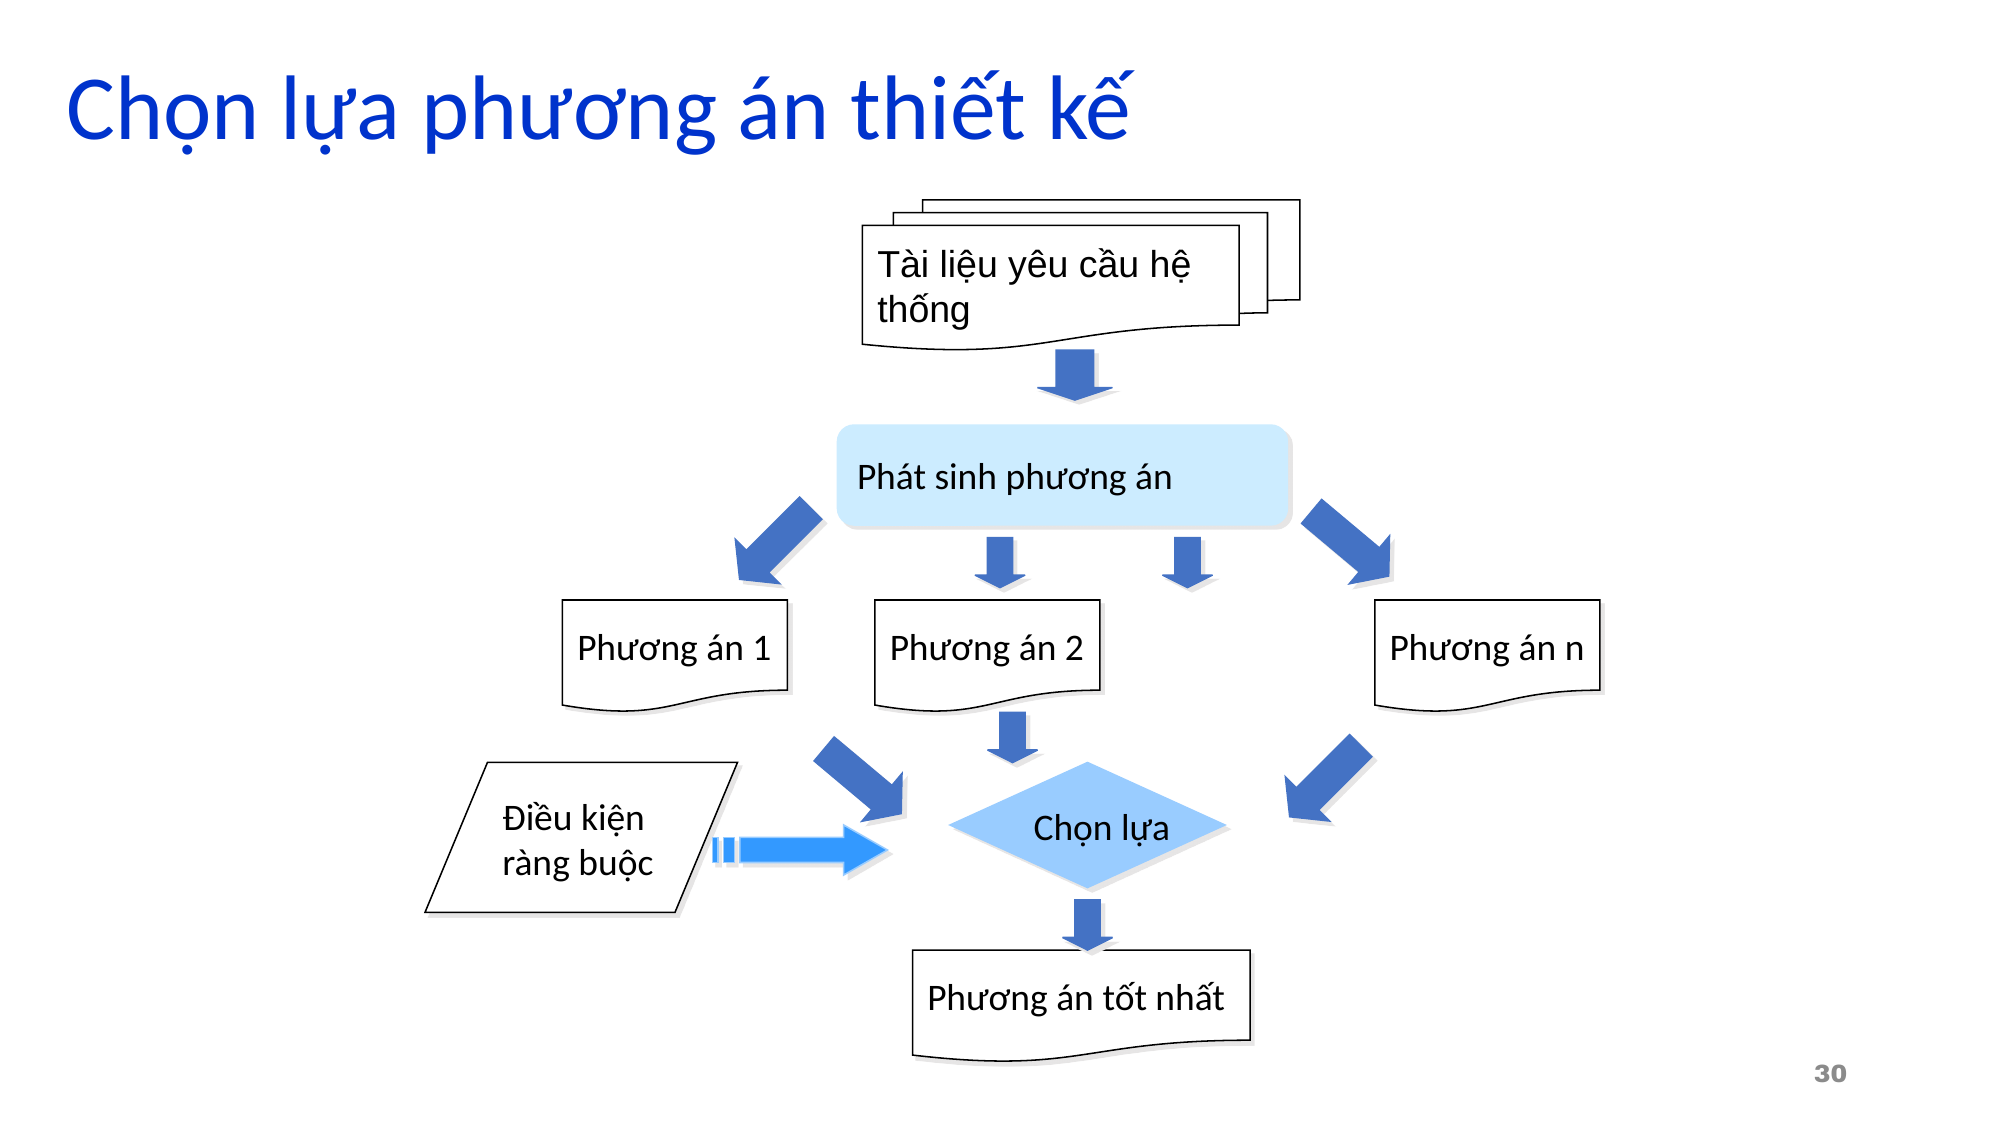

# Chọn lựa phương án thiết kế
Tài liệu yêu cầu hệ thống

Phát sinh phương án

Phương án 1
Phương án 2
Phương án n

Điều kiện ràng buộc
Chọn lựa

Phương án tốt nhất

30